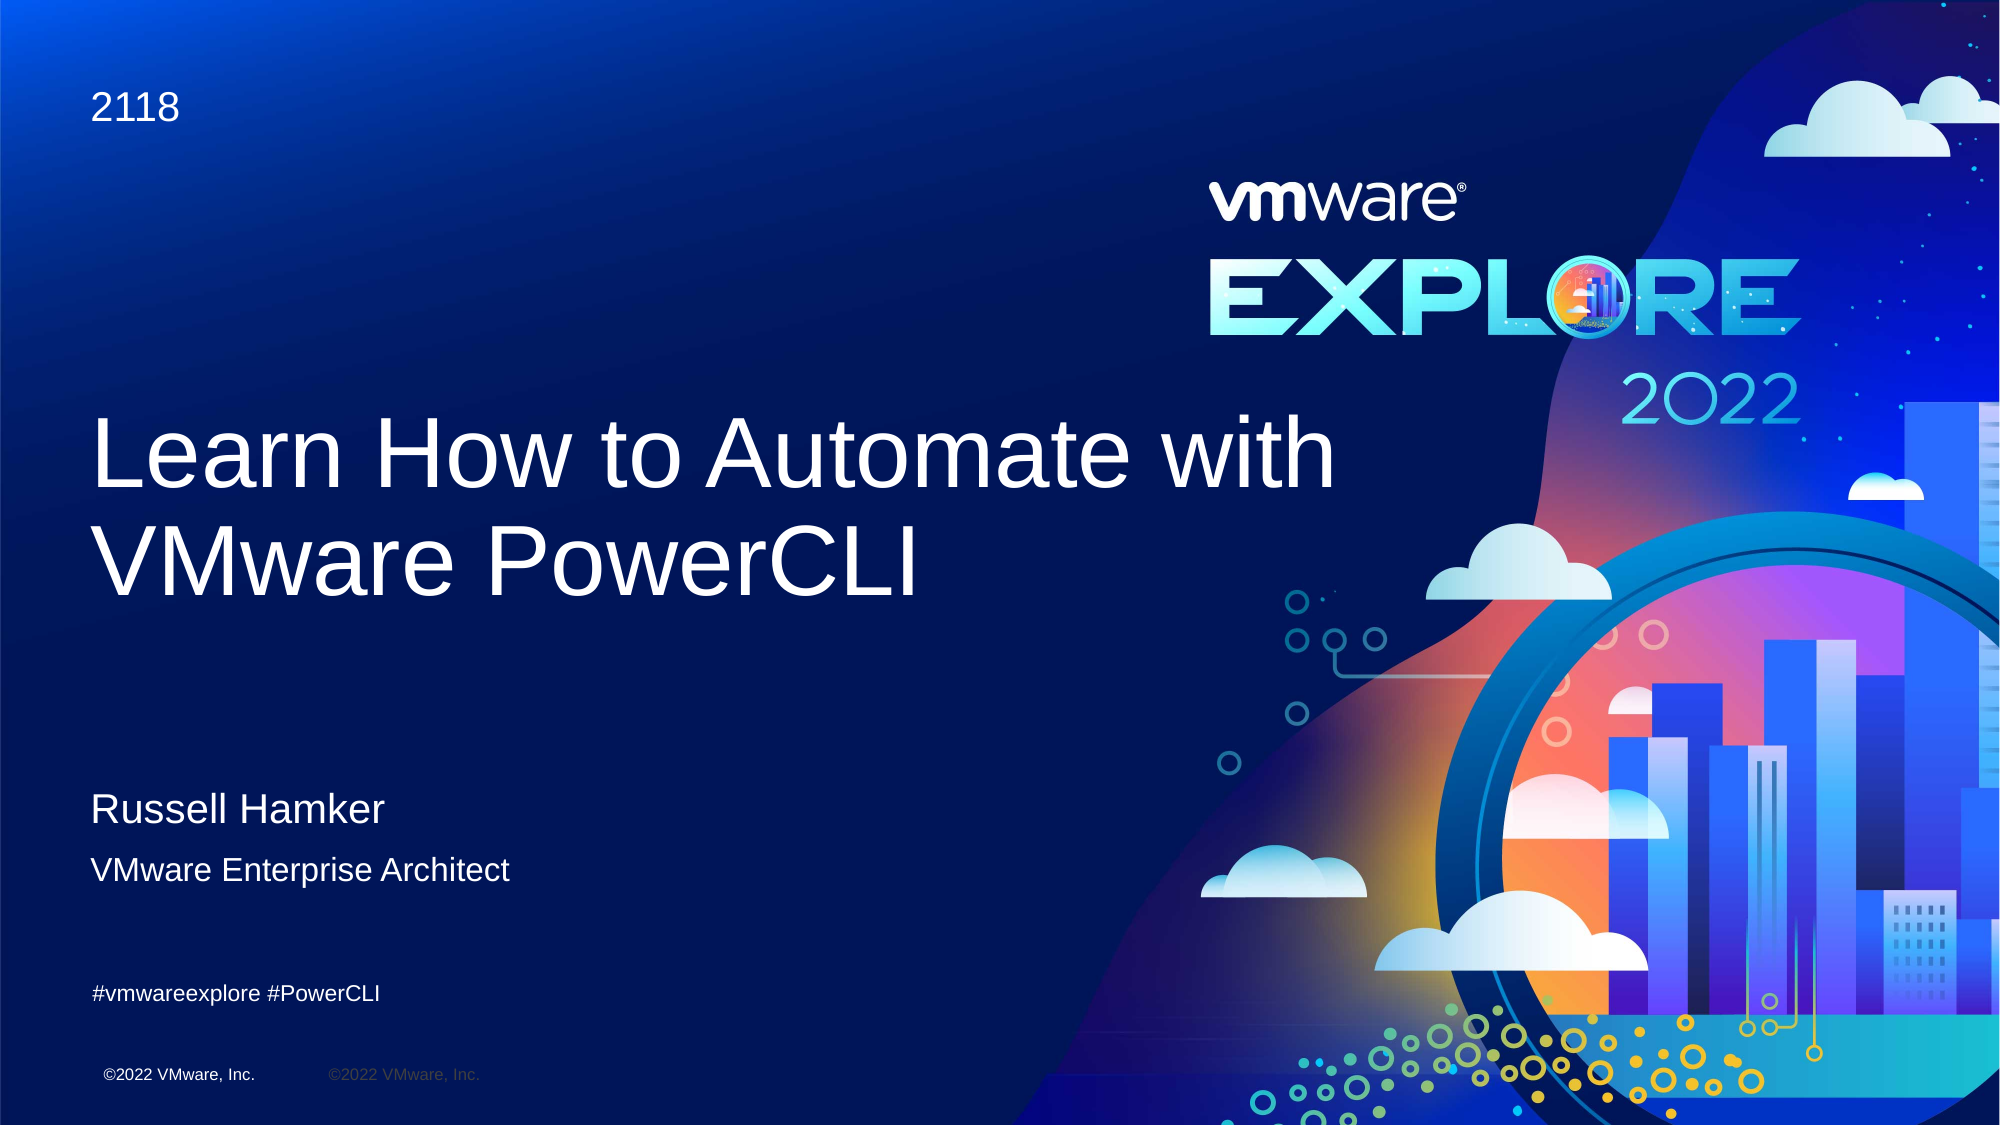

2118
# Learn How to Automate with VMware PowerCLI

Russell Hamker
VMware Enterprise Architect
#vmwareexplore #PowerCLI